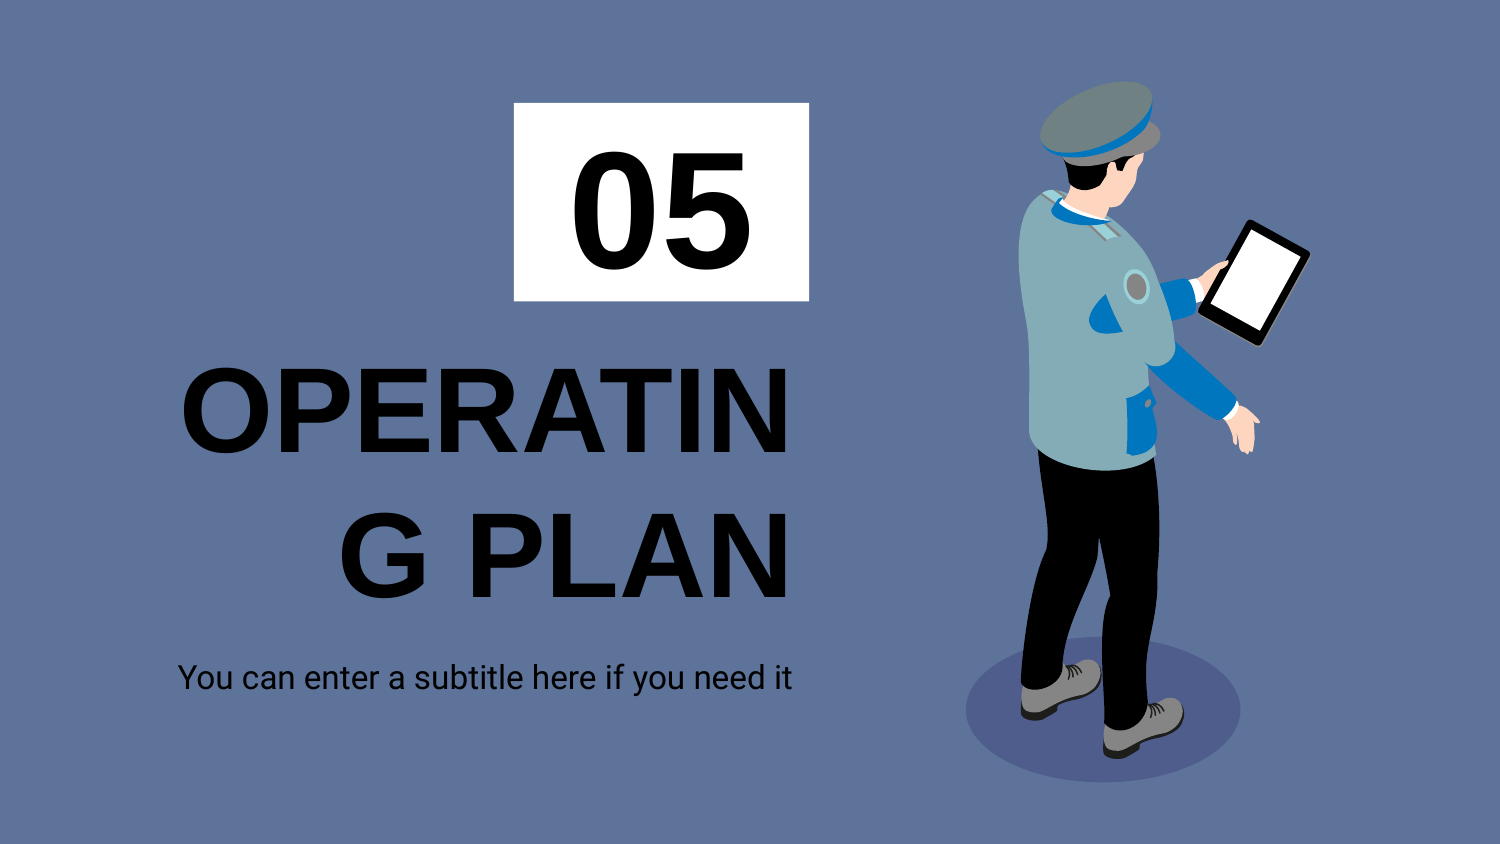

05
# OPERATING PLAN
You can enter a subtitle here if you need it